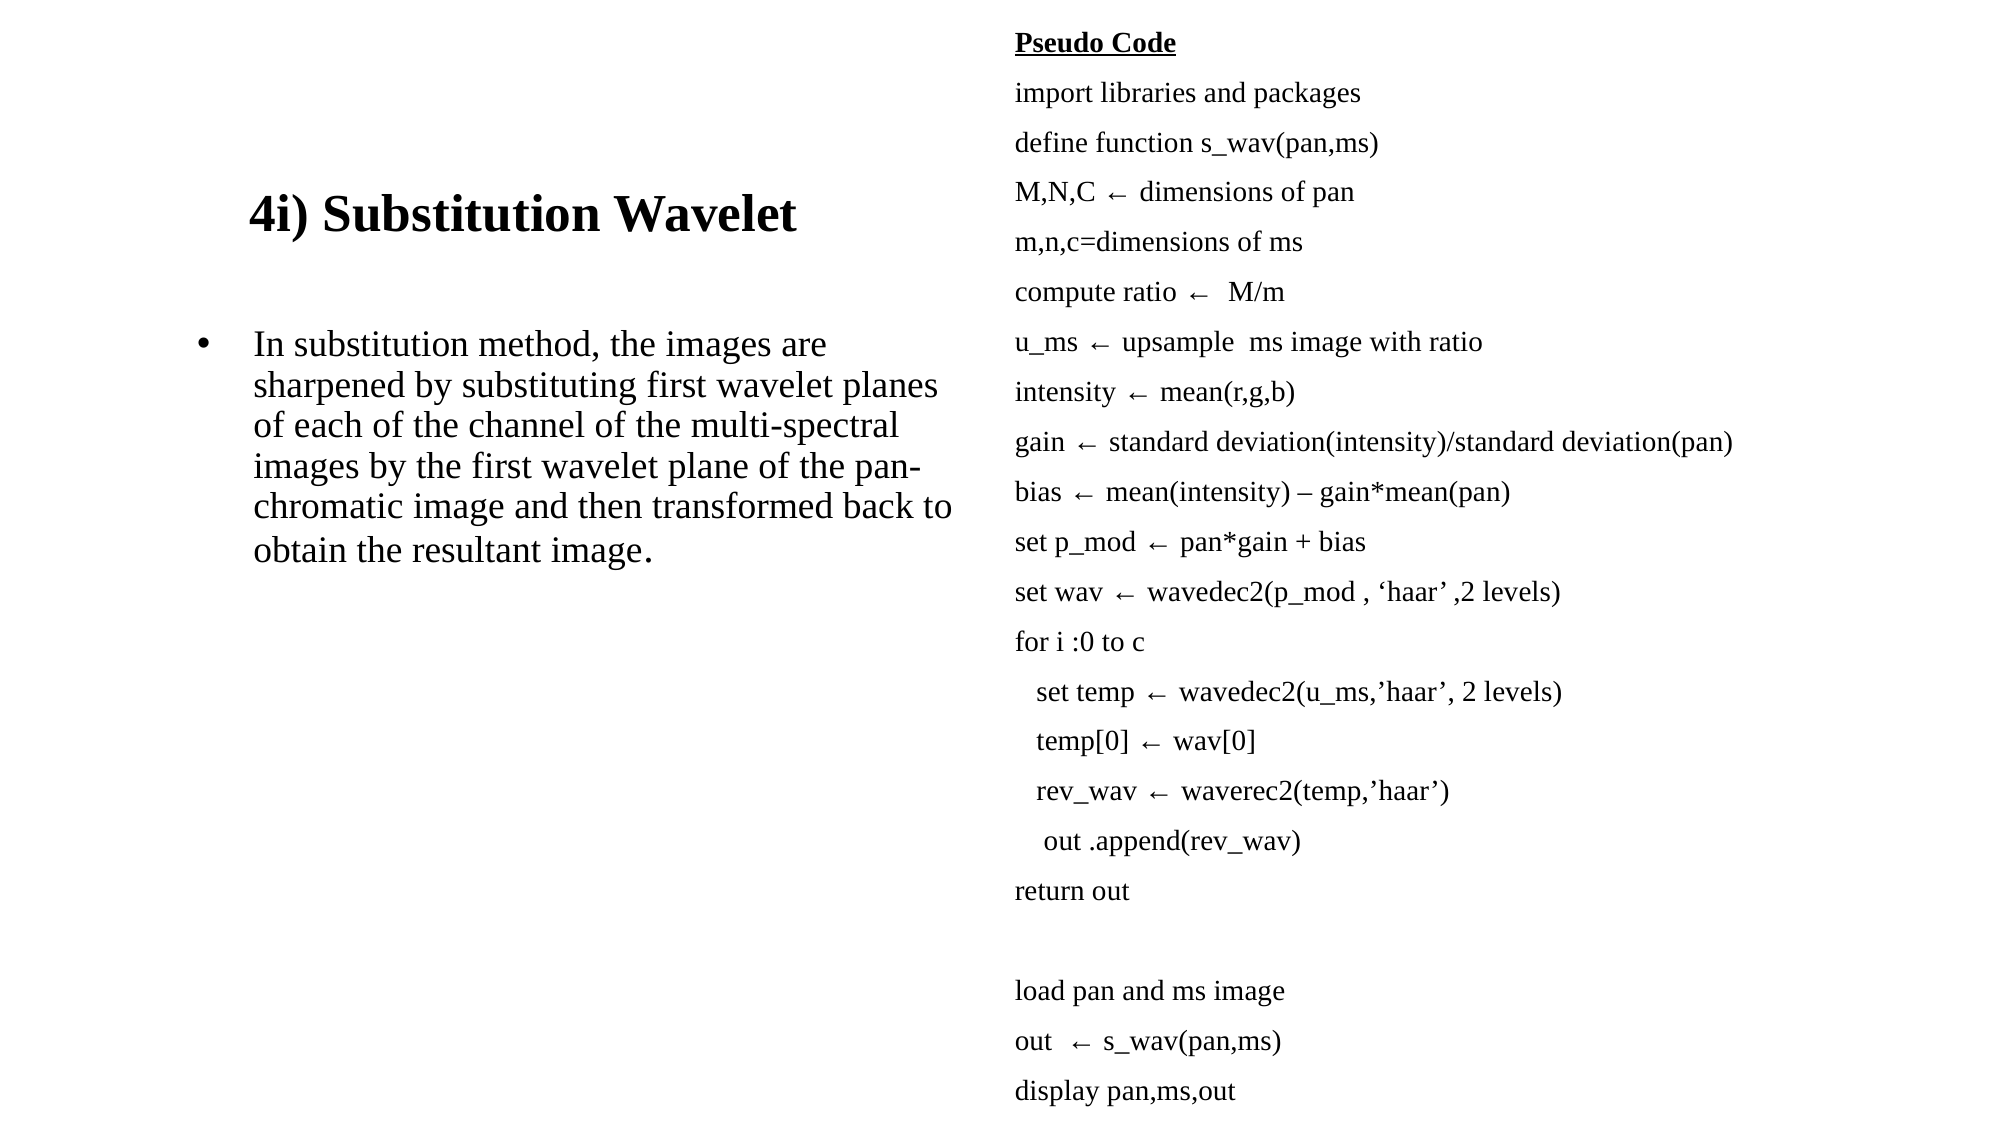

Pseudo Code
import libraries and packages
define function s_wav(pan,ms)
M,N,C ← dimensions of pan
m,n,c=dimensions of ms
compute ratio ←  M/m
u_ms ← upsample  ms image with ratio
intensity ← mean(r,g,b)
gain ← standard deviation(intensity)/standard deviation(pan)
bias ← mean(intensity) – gain*mean(pan)
set p_mod ← pan*gain + bias
set wav ← wavedec2(p_mod , ‘haar’ ,2 levels)
for i :0 to c
   set temp ← wavedec2(u_ms,’haar’, 2 levels)
   temp[0] ← wav[0]
   rev_wav ← waverec2(temp,’haar’)
    out .append(rev_wav)
return out

load pan and ms image
out  ← s_wav(pan,ms)
display pan,ms,out

# 4i) Substitution Wavelet
In substitution method, the images are sharpened by substituting first wavelet planes of each of the channel of the multi-spectral images by the first wavelet plane of the pan-chromatic image and then transformed back to obtain the resultant image.